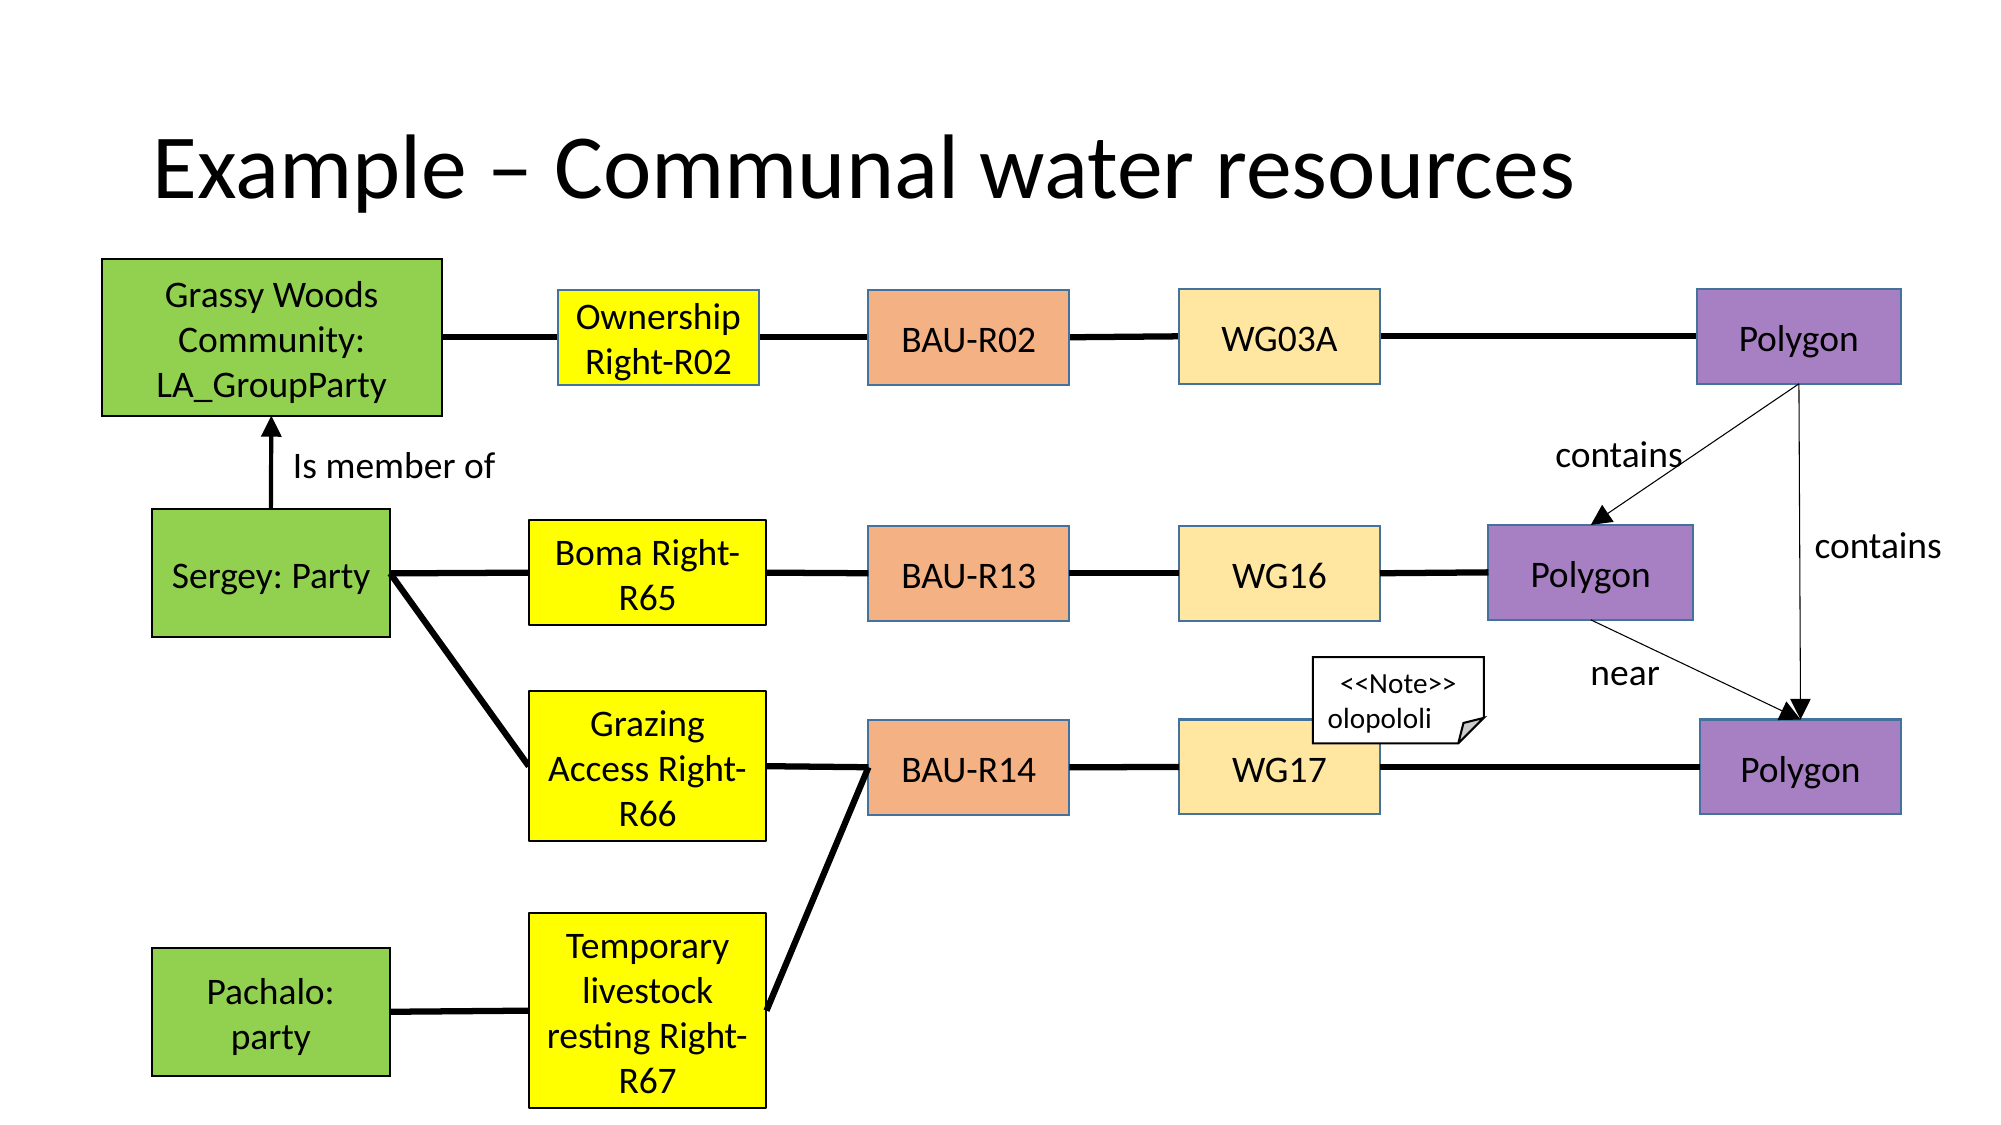

# Example – Communal water resources
Grassy Woods Community: LA_GroupParty
WG03A
Polygon
Ownership Right-R02
BAU-R02
contains
Is member of
Sergey: Party
contains
Boma Right-R65
Polygon
WG16
BAU-R13
near
<<Note>>
olopololi
Grazing Access Right-R66
WG17
Polygon
BAU-R14
Temporary livestock resting Right-R67
Pachalo: party